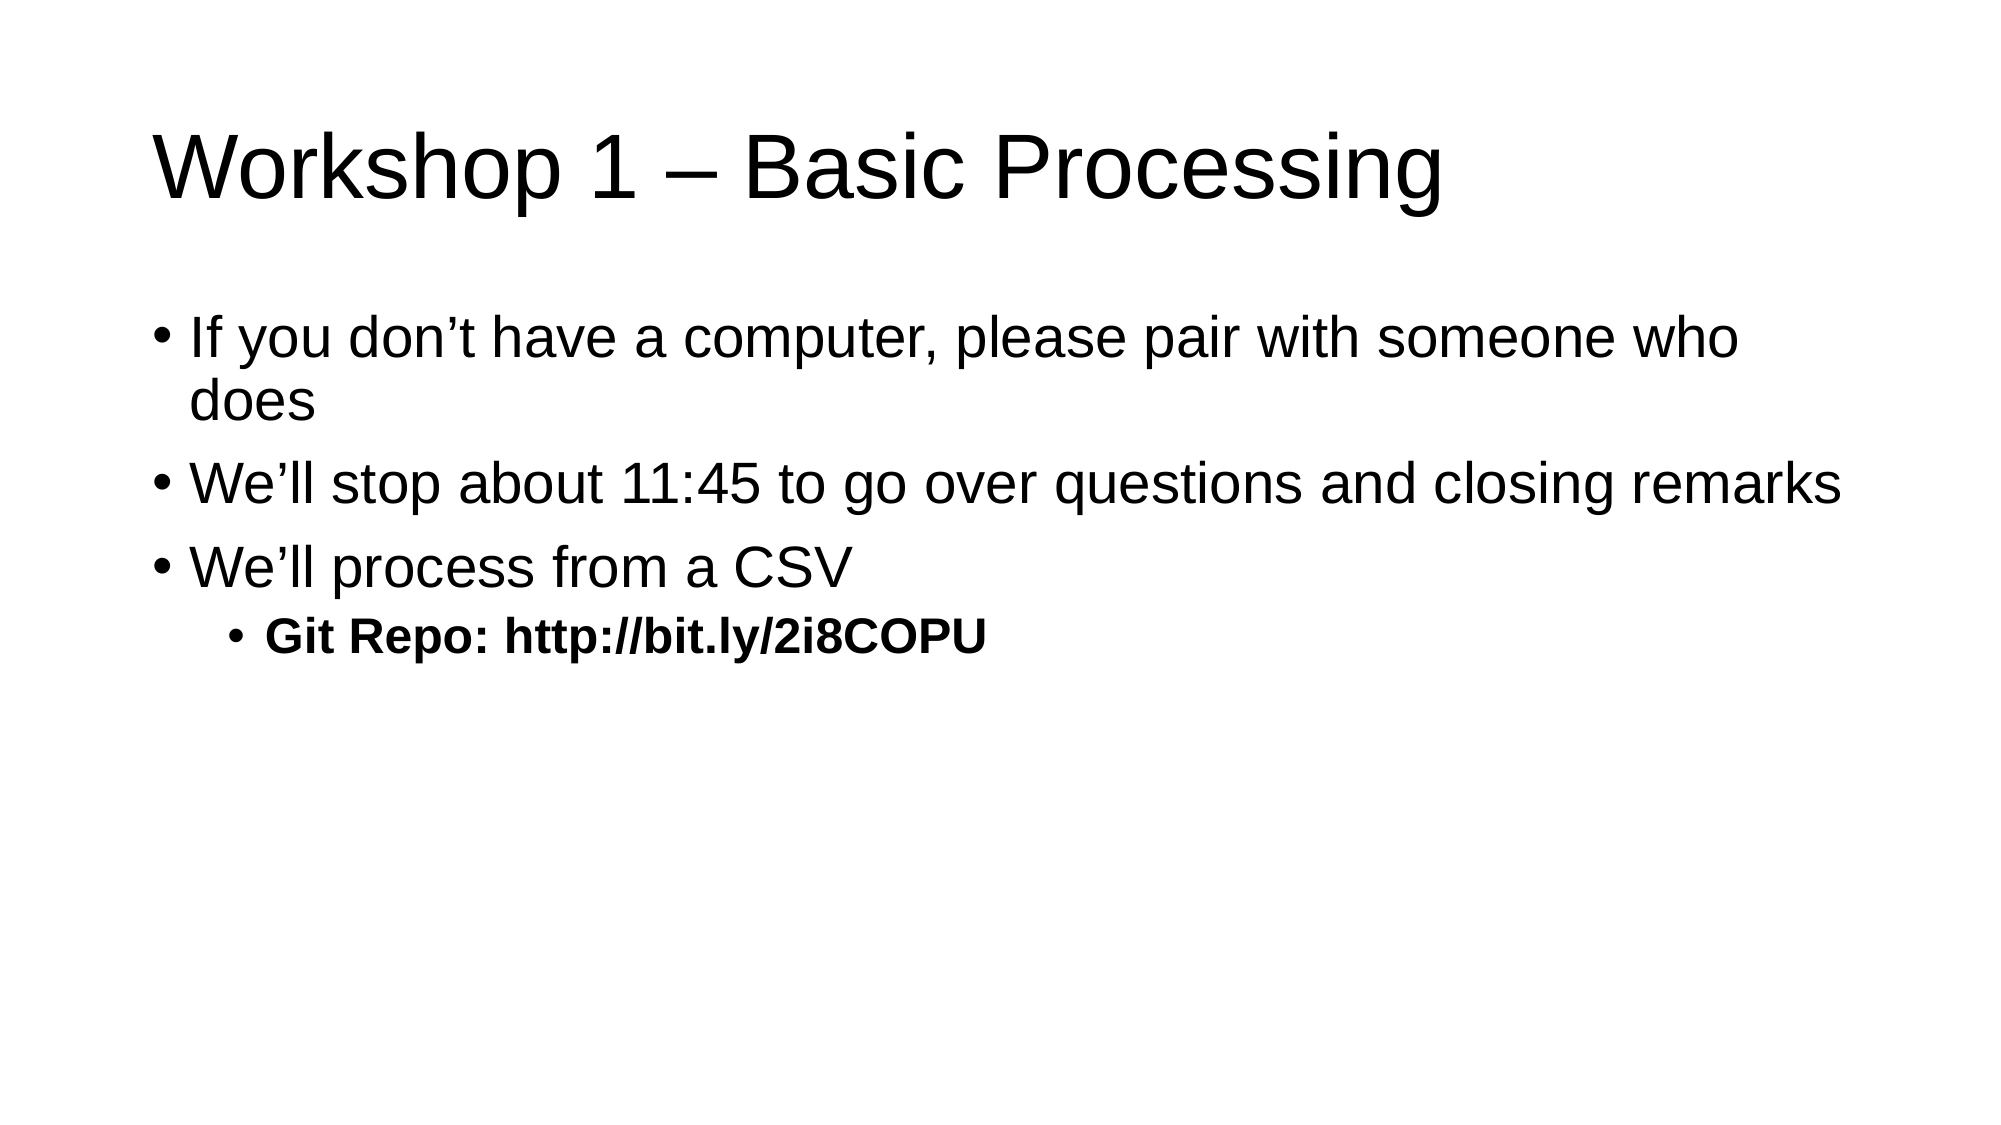

# Workshop 1 – Basic Processing
If you don’t have a computer, please pair with someone who does
We’ll stop about 11:45 to go over questions and closing remarks
We’ll process from a CSV
Git Repo: http://bit.ly/2i8COPU